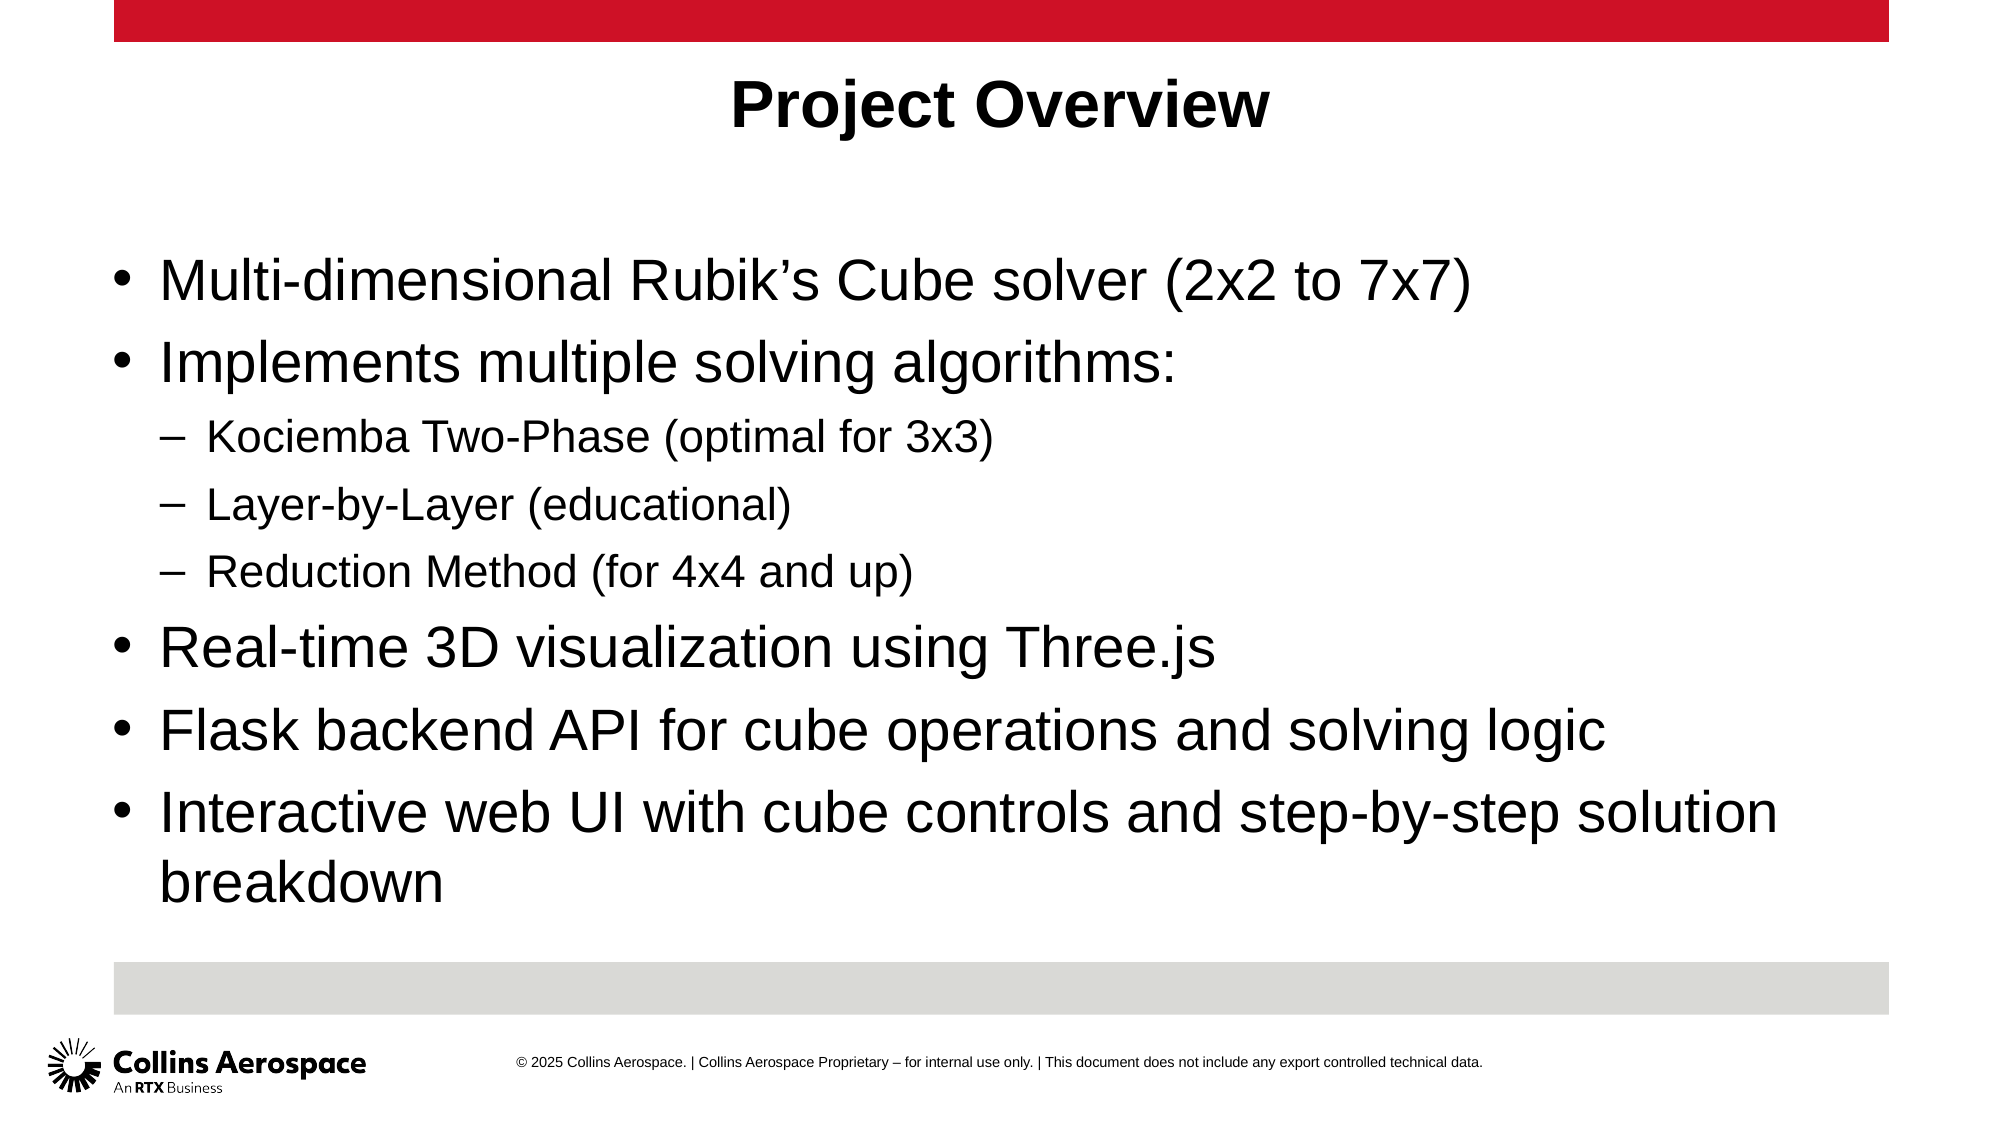

# Project Overview
Multi-dimensional Rubik’s Cube solver (2x2 to 7x7)
Implements multiple solving algorithms:
Kociemba Two-Phase (optimal for 3x3)
Layer-by-Layer (educational)
Reduction Method (for 4x4 and up)
Real-time 3D visualization using Three.js
Flask backend API for cube operations and solving logic
Interactive web UI with cube controls and step-by-step solution breakdown

© 2025 Collins Aerospace. | Collins Aerospace Proprietary – for internal use only. | This document does not include any export controlled technical data.